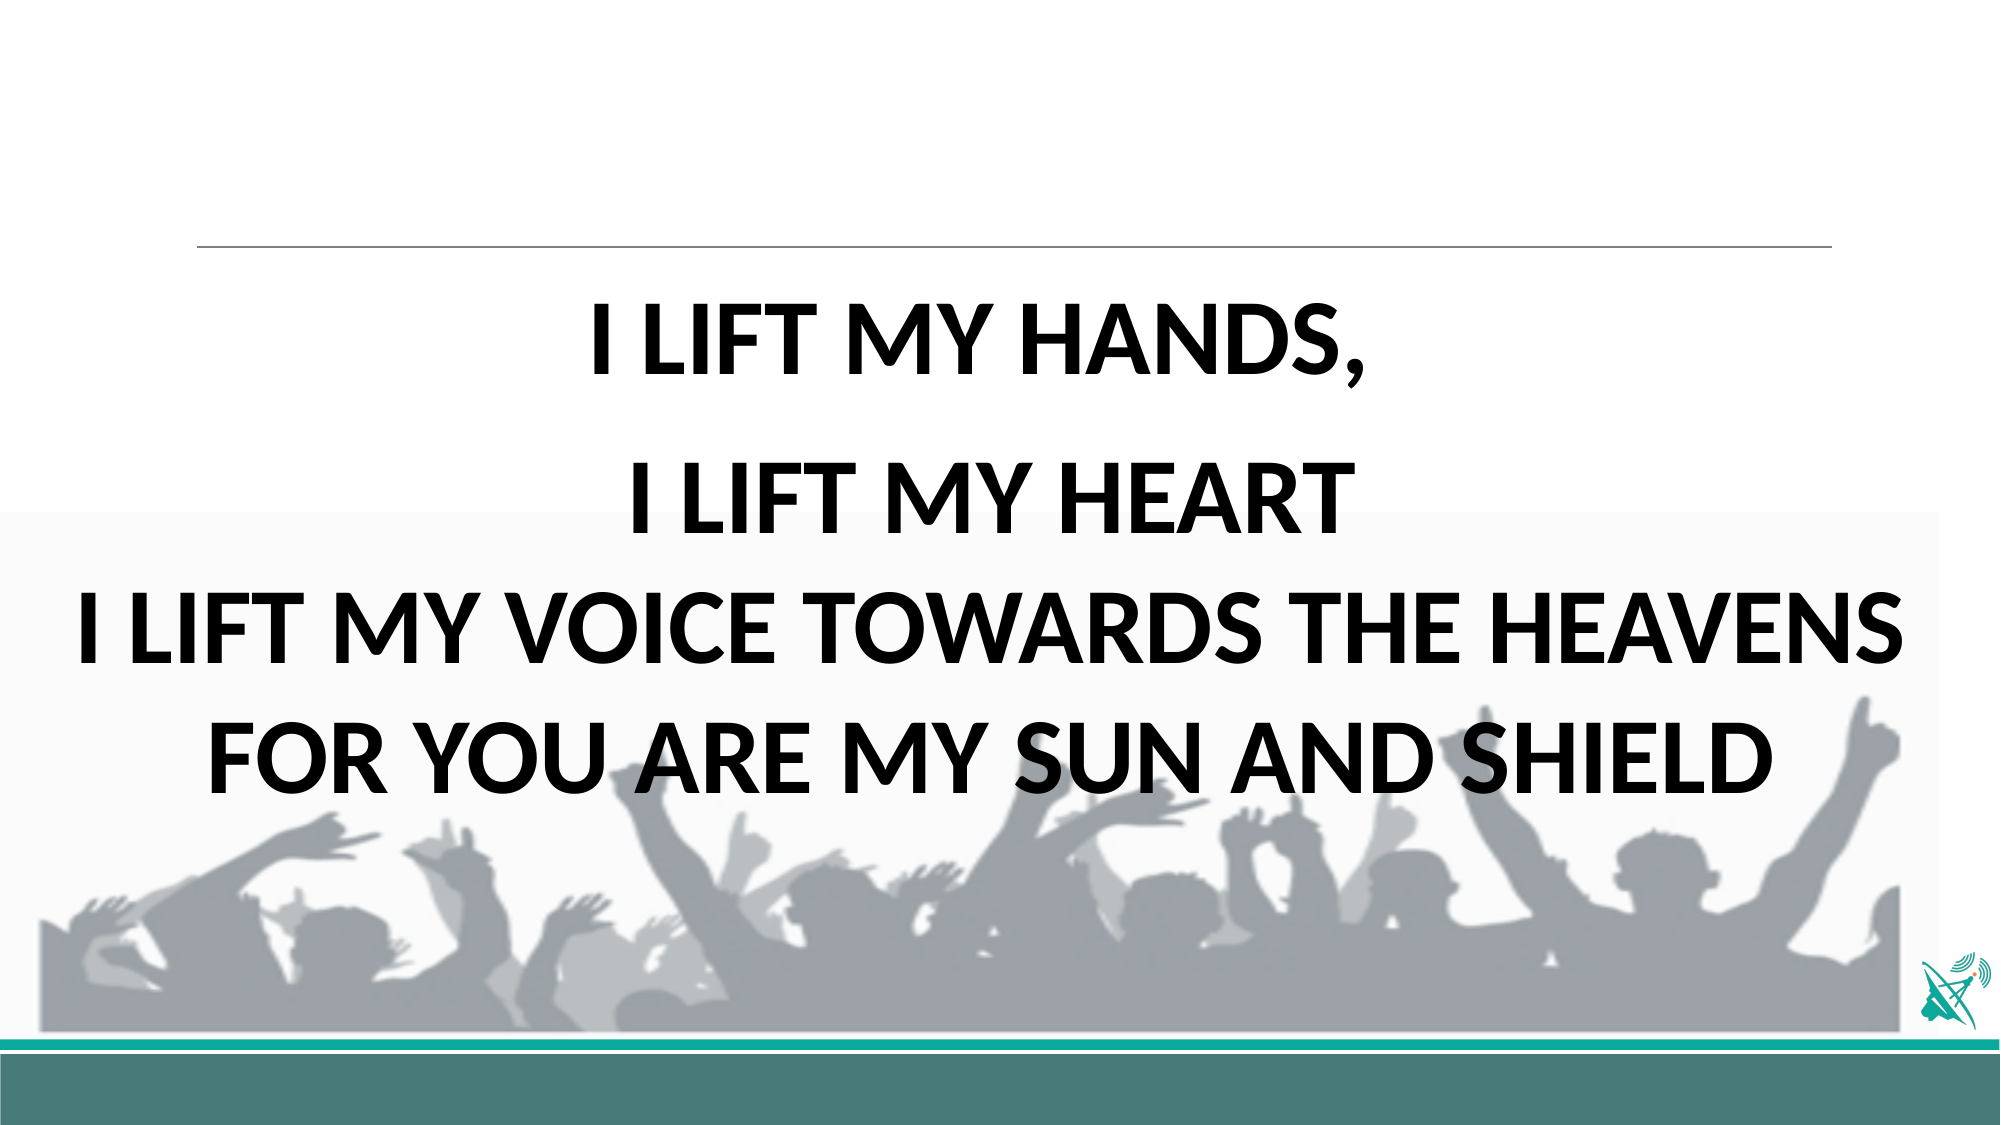

I LIFT MY HANDS,
I LIFT MY HEART
I LIFT MY VOICE TOWARDS THE HEAVENS
FOR YOU ARE MY SUN AND SHIELD